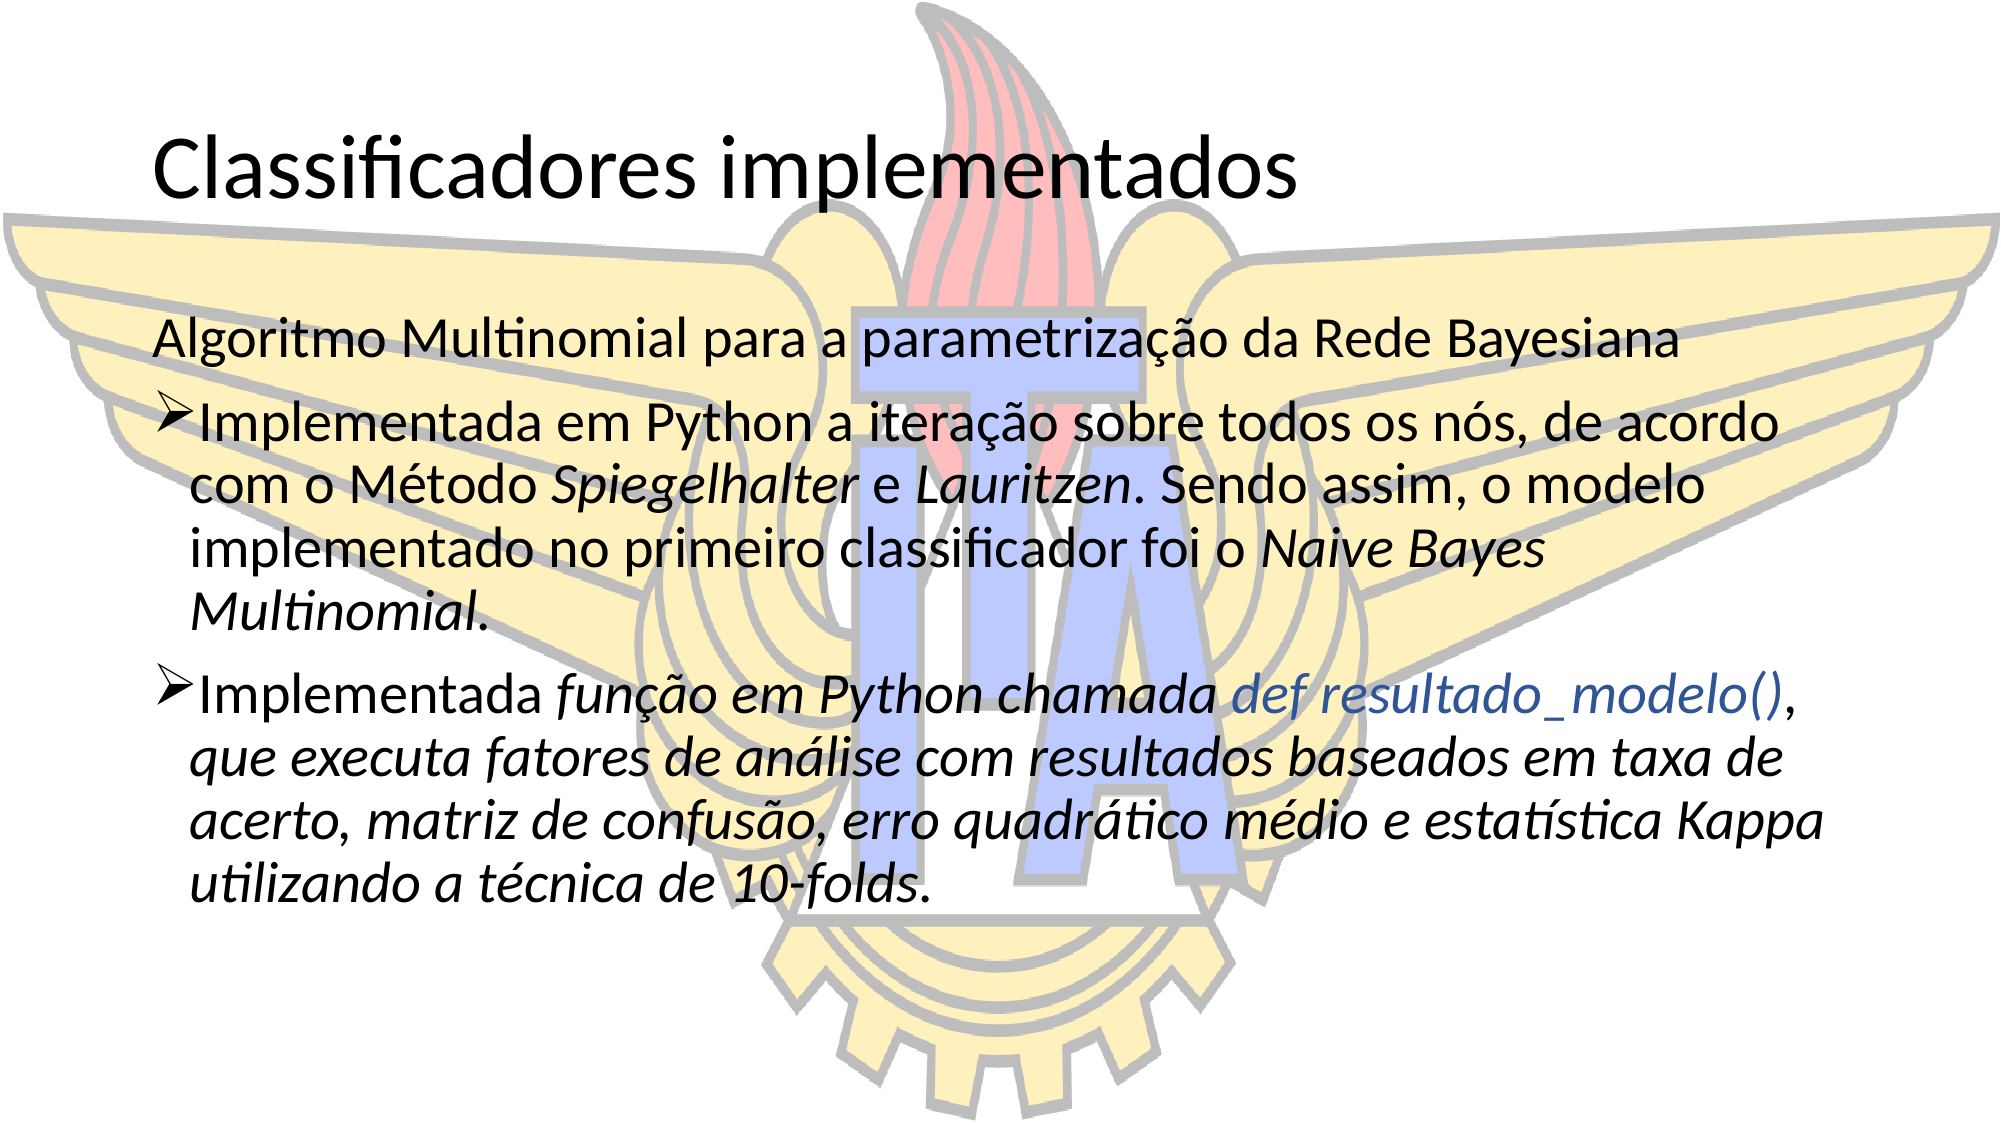

# Classificadores implementados
Algoritmo Multinomial para a parametrização da Rede Bayesiana
Implementada em Python a iteração sobre todos os nós, de acordo com o Método Spiegelhalter e Lauritzen. Sendo assim, o modelo implementado no primeiro classificador foi o Naive Bayes Multinomial.
Implementada função em Python chamada def resultado_modelo(), que executa fatores de análise com resultados baseados em taxa de acerto, matriz de confusão, erro quadrático médio e estatística Kappa utilizando a técnica de 10-folds.